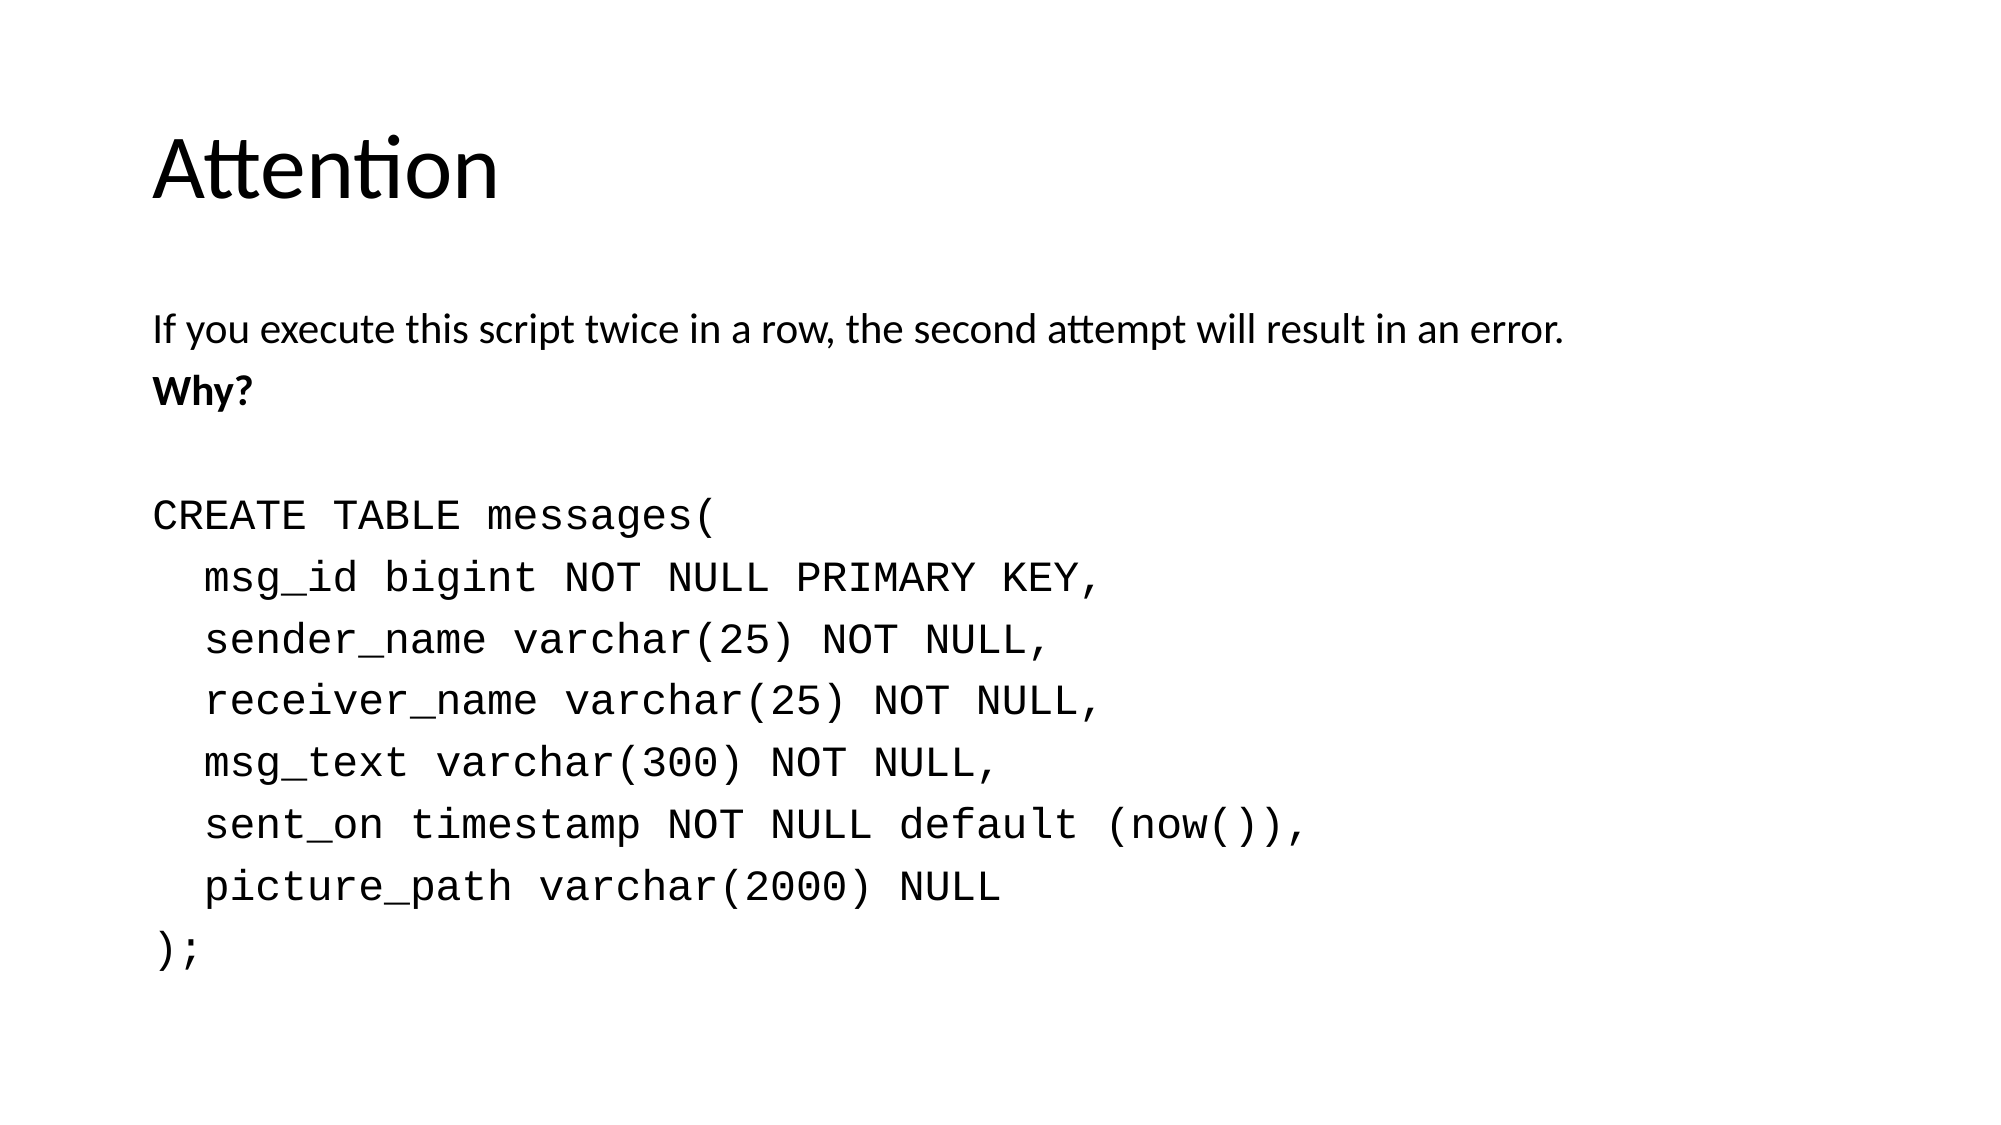

# Attention
If you execute this script twice in a row, the second attempt will result in an error.
Why?

CREATE TABLE messages(​
  msg_id bigint NOT NULL PRIMARY KEY,​
  sender_name varchar(25) NOT NULL,​
  receiver_name varchar(25) NOT NULL,​
  msg_text varchar(300) NOT NULL,​
  sent_on timestamp NOT NULL default (now())​,
  picture_path varchar(2000) NULL
)​;